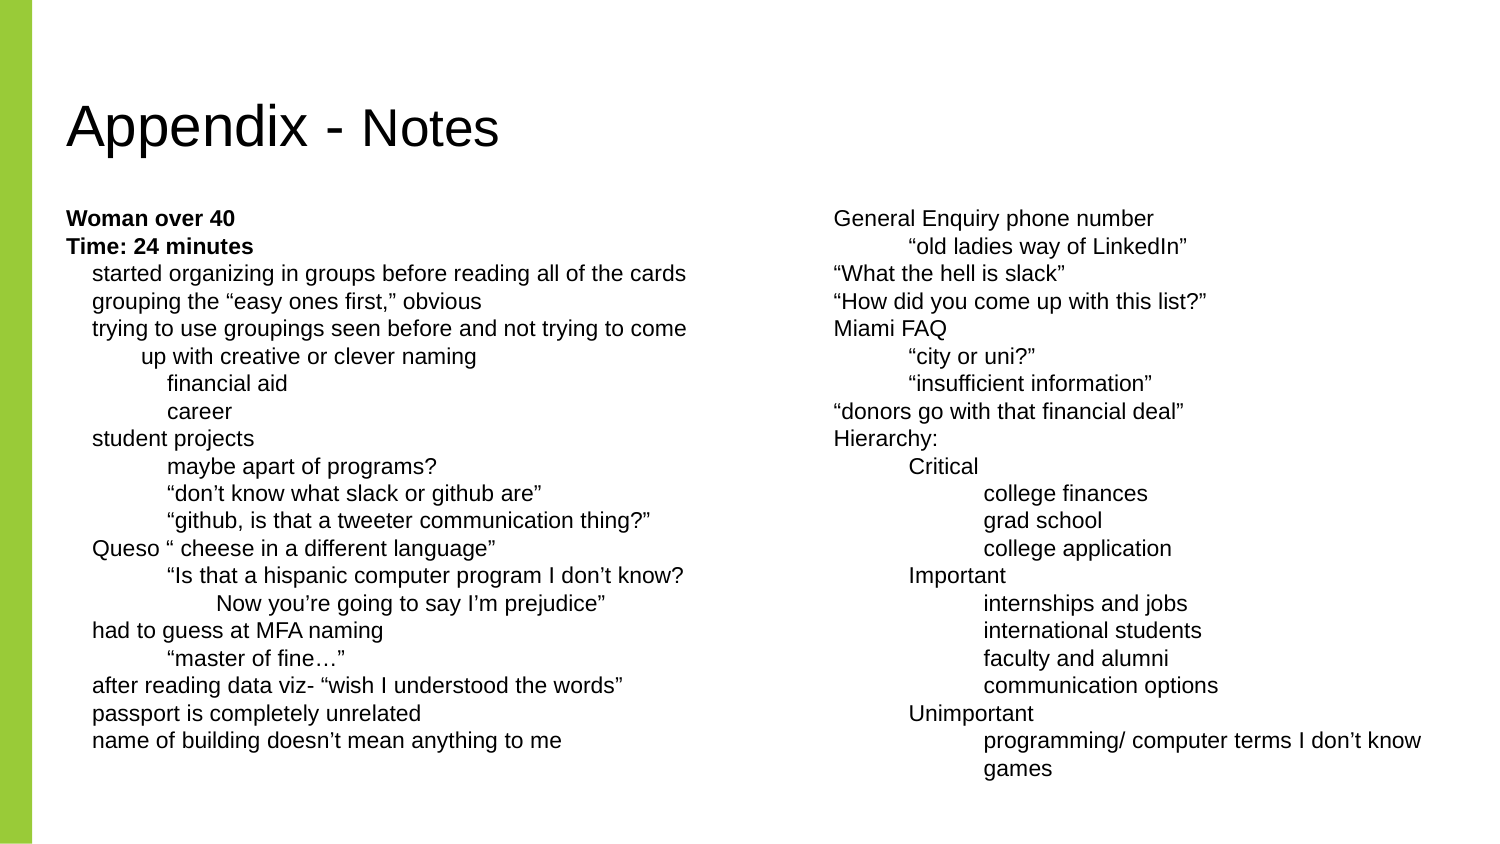

# Appendix - Notes
Woman over 40
Time: 24 minutes
started organizing in groups before reading all of the cards
grouping the “easy ones first,” obvious
trying to use groupings seen before and not trying to come up with creative or clever naming
financial aid
career
student projects
maybe apart of programs?
“don’t know what slack or github are”
“github, is that a tweeter communication thing?”
Queso “ cheese in a different language”
“Is that a hispanic computer program I don’t know? Now you’re going to say I’m prejudice”
had to guess at MFA naming
“master of fine…”
after reading data viz- “wish I understood the words”
passport is completely unrelated
name of building doesn’t mean anything to me

General Enquiry phone number
“old ladies way of LinkedIn”
“What the hell is slack”
“How did you come up with this list?”
Miami FAQ
“city or uni?”
“insufficient information”
“donors go with that financial deal”
Hierarchy:
Critical
college finances
grad school
college application
Important
internships and jobs
international students
faculty and alumni
communication options
Unimportant
programming/ computer terms I don’t know
games